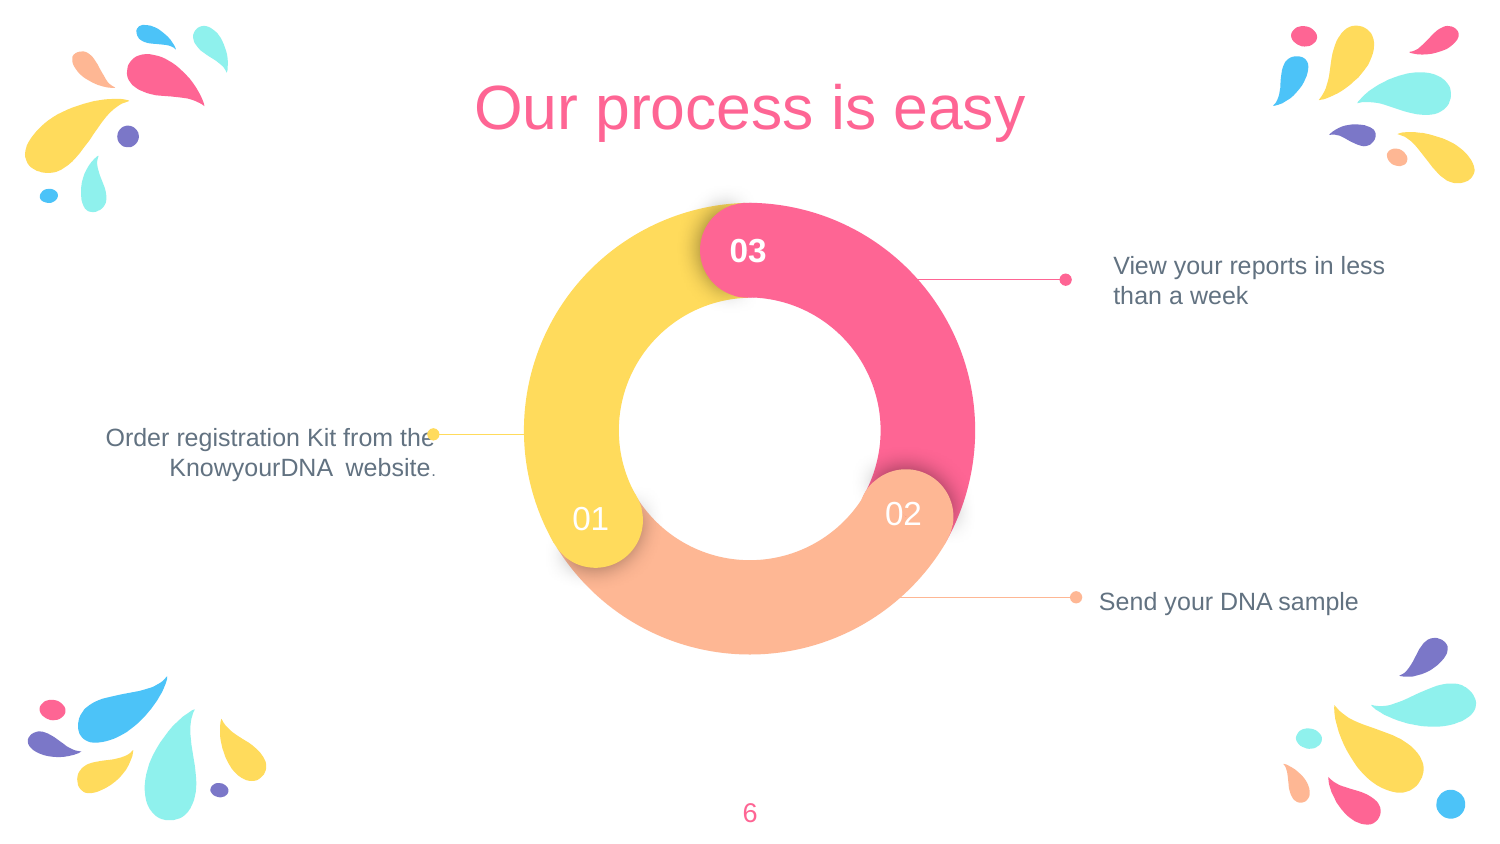

# Our process is easy

03

02
01
View your reports in less than a week
Order registration Kit from the KnowyourDNA  website.
Send your DNA sample
6